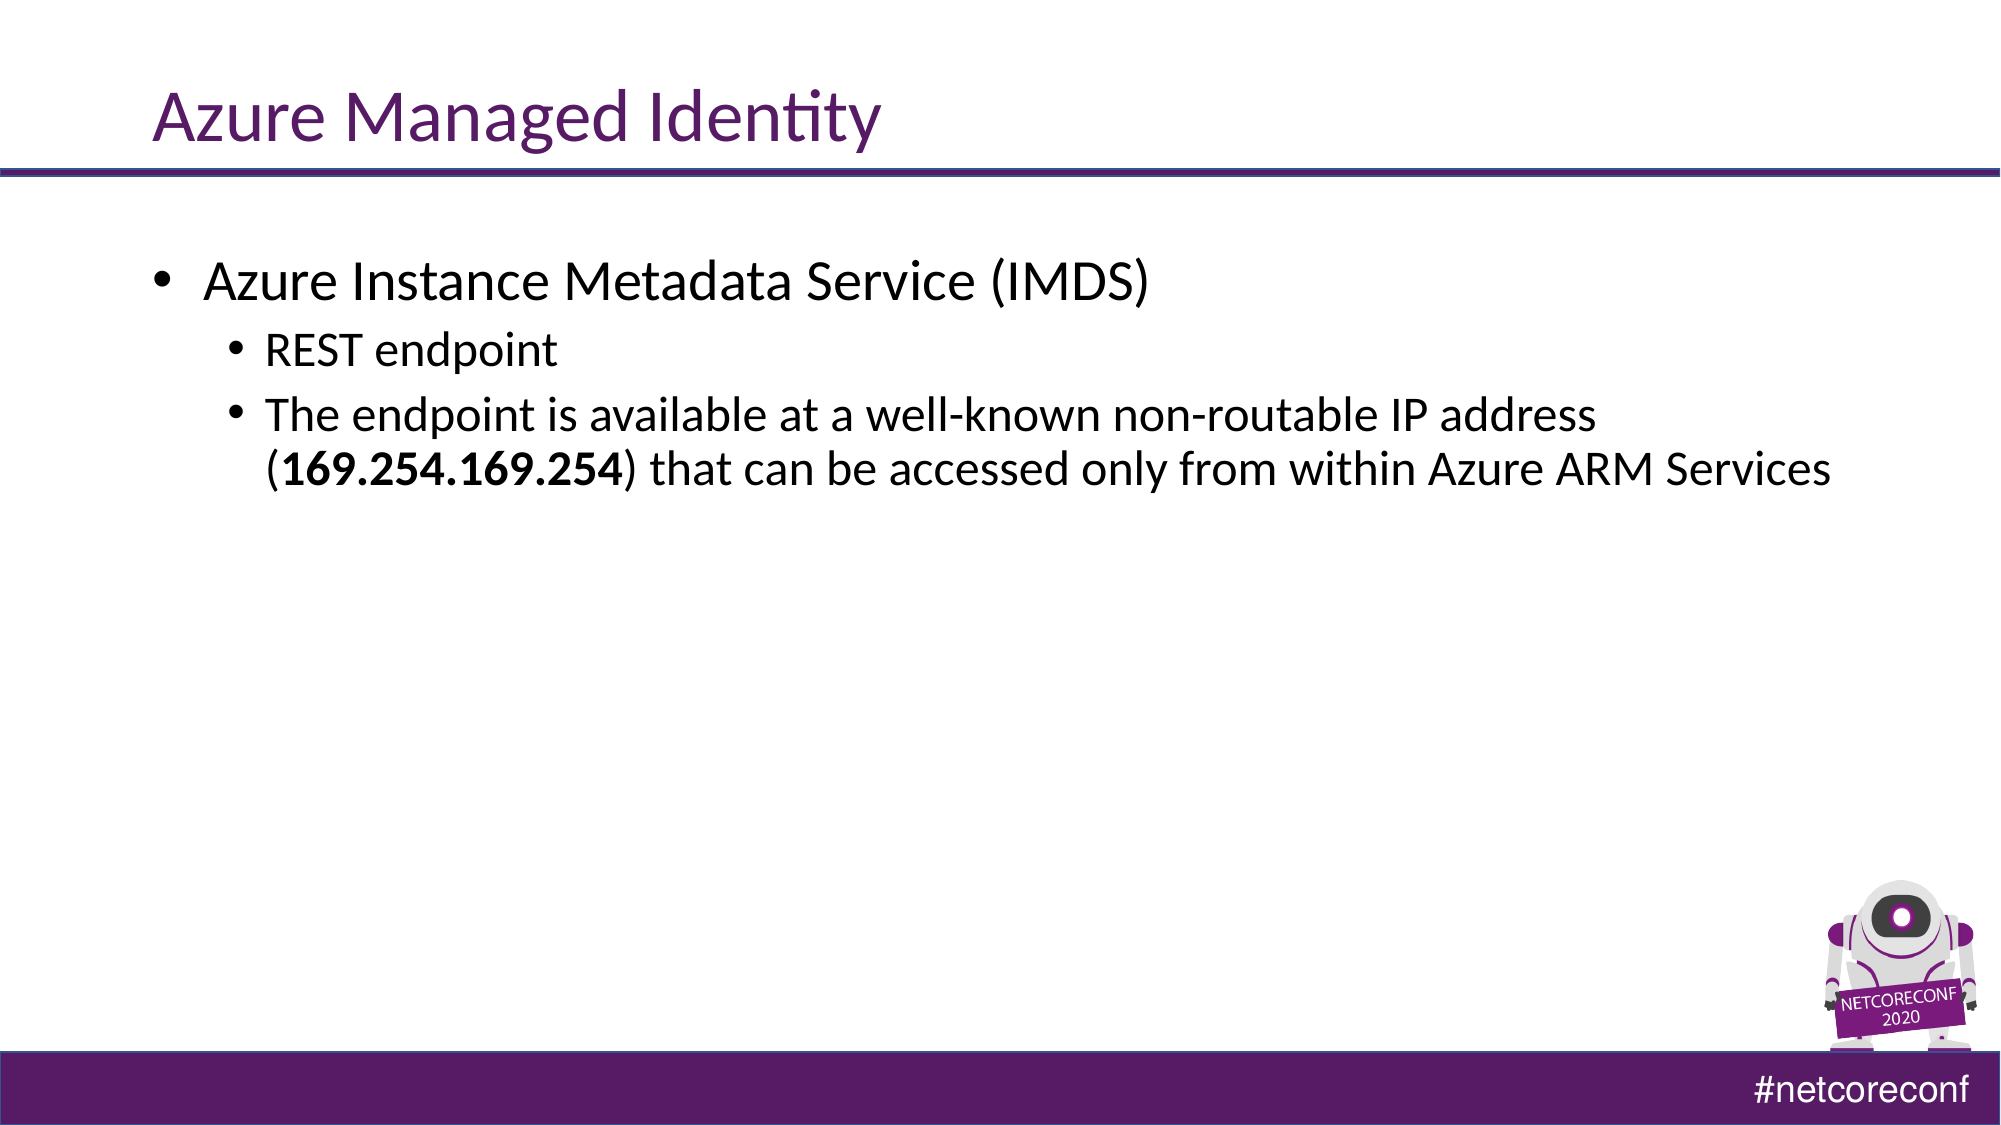

# Azure Managed Identity
 Azure Instance Metadata Service (IMDS)
REST endpoint
The endpoint is available at a well-known non-routable IP address (169.254.169.254) that can be accessed only from within Azure ARM Services